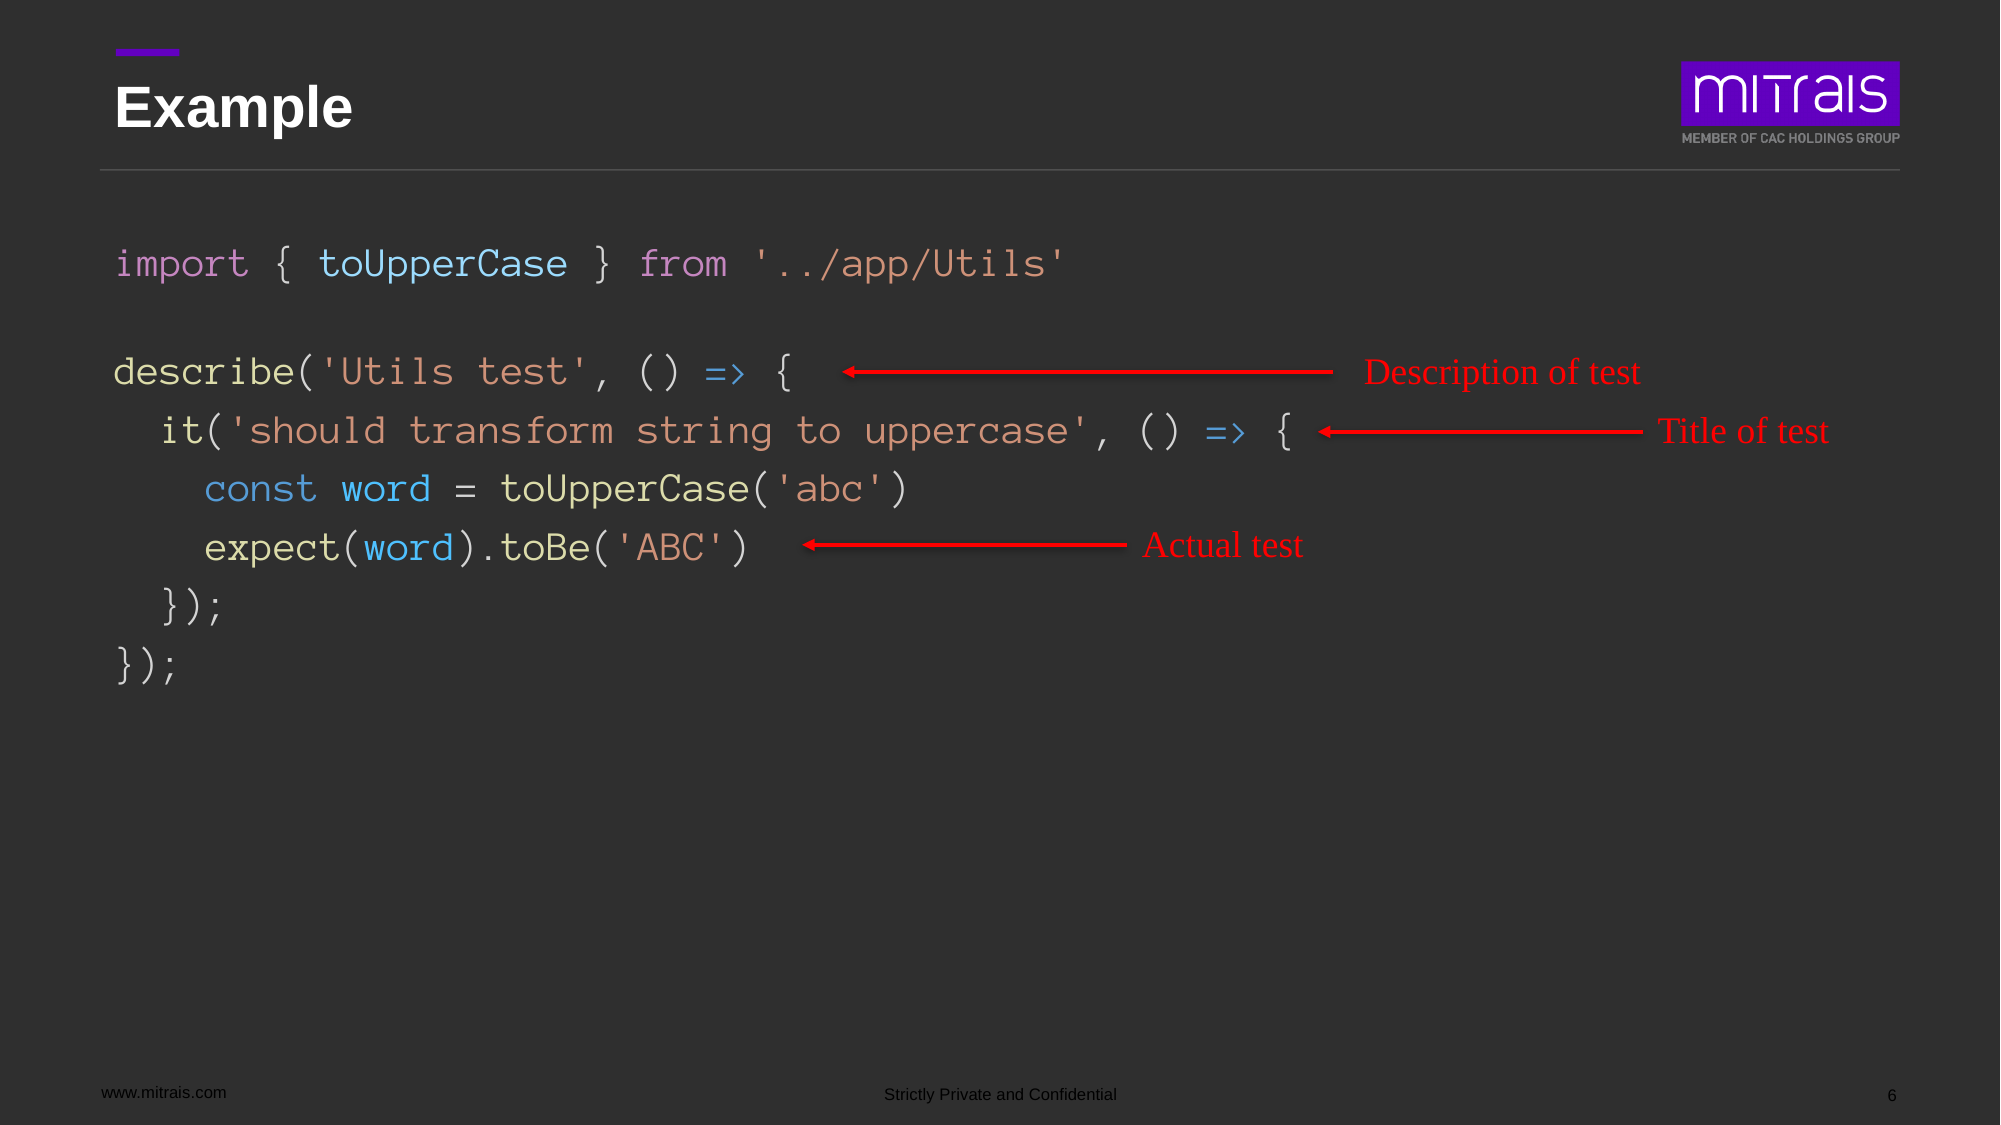

# Example
import { toUpperCase } from '../app/Utils'
describe('Utils test', () => {
  it('should transform string to uppercase', () => {
    const word = toUpperCase('abc')
    expect(word).toBe('ABC')
  });
});

Description of test
Title of test
Actual test
6